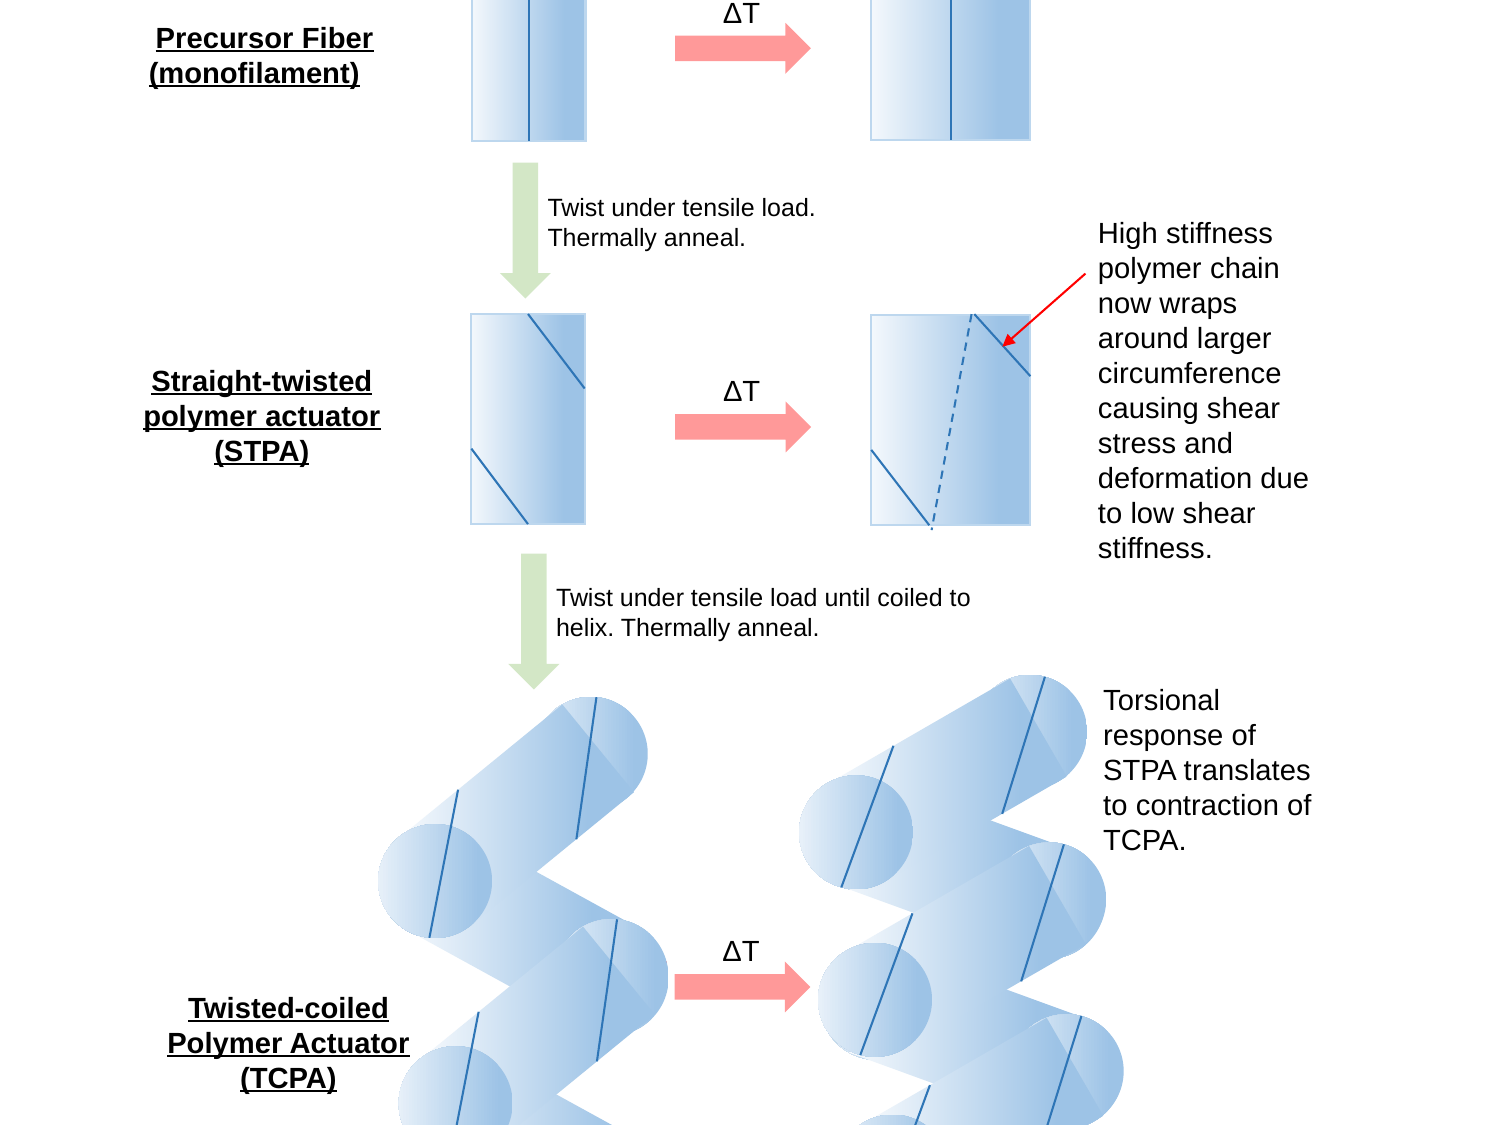

Actuation for each configuration
Fabrication process

ΔT

Precursor Fiber
(monofilament)
Twist under tensile load. Thermally anneal.

High stiffness polymer chain now wraps around larger circumference causing shear stress and deformation due to low shear stiffness.

Straight-twisted polymer actuator (STPA)
ΔT

Reference line
Twist under tensile load until coiled to helix. Thermally anneal.

Torsional response of STPA translates to contraction of TCPA.

ΔT

Twisted-coiled Polymer Actuator (TCPA)
Contraction